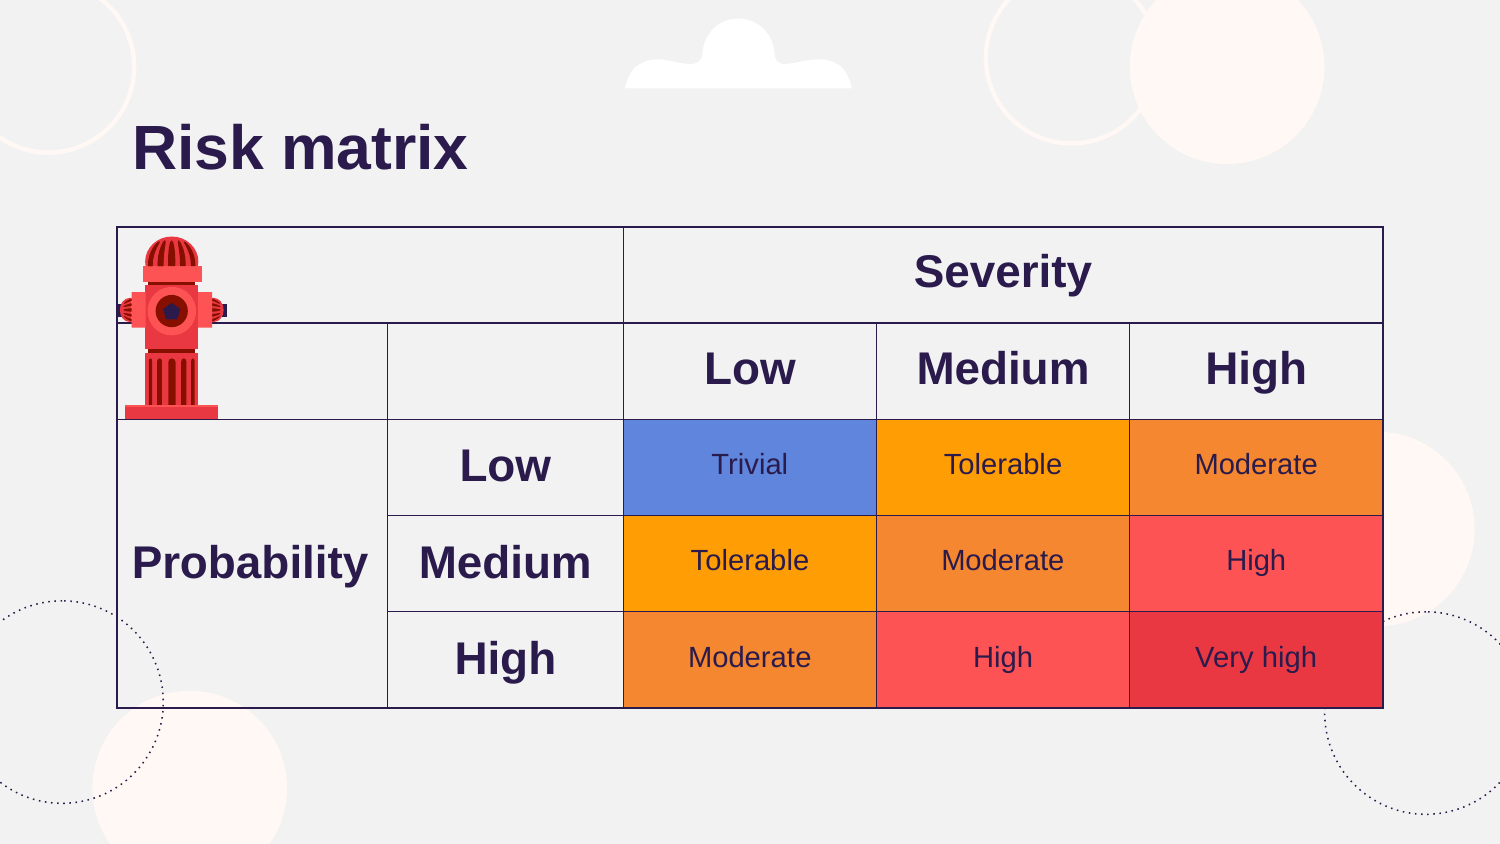

# Risk matrix
|  |  | Severity |  |  |
| --- | --- | --- | --- | --- |
|  |  | Low | Medium | High |
| Probability | Low | Trivial | Tolerable | Moderate |
|  | Medium | Tolerable | Moderate | High |
|  | High | Moderate | High | Very high |